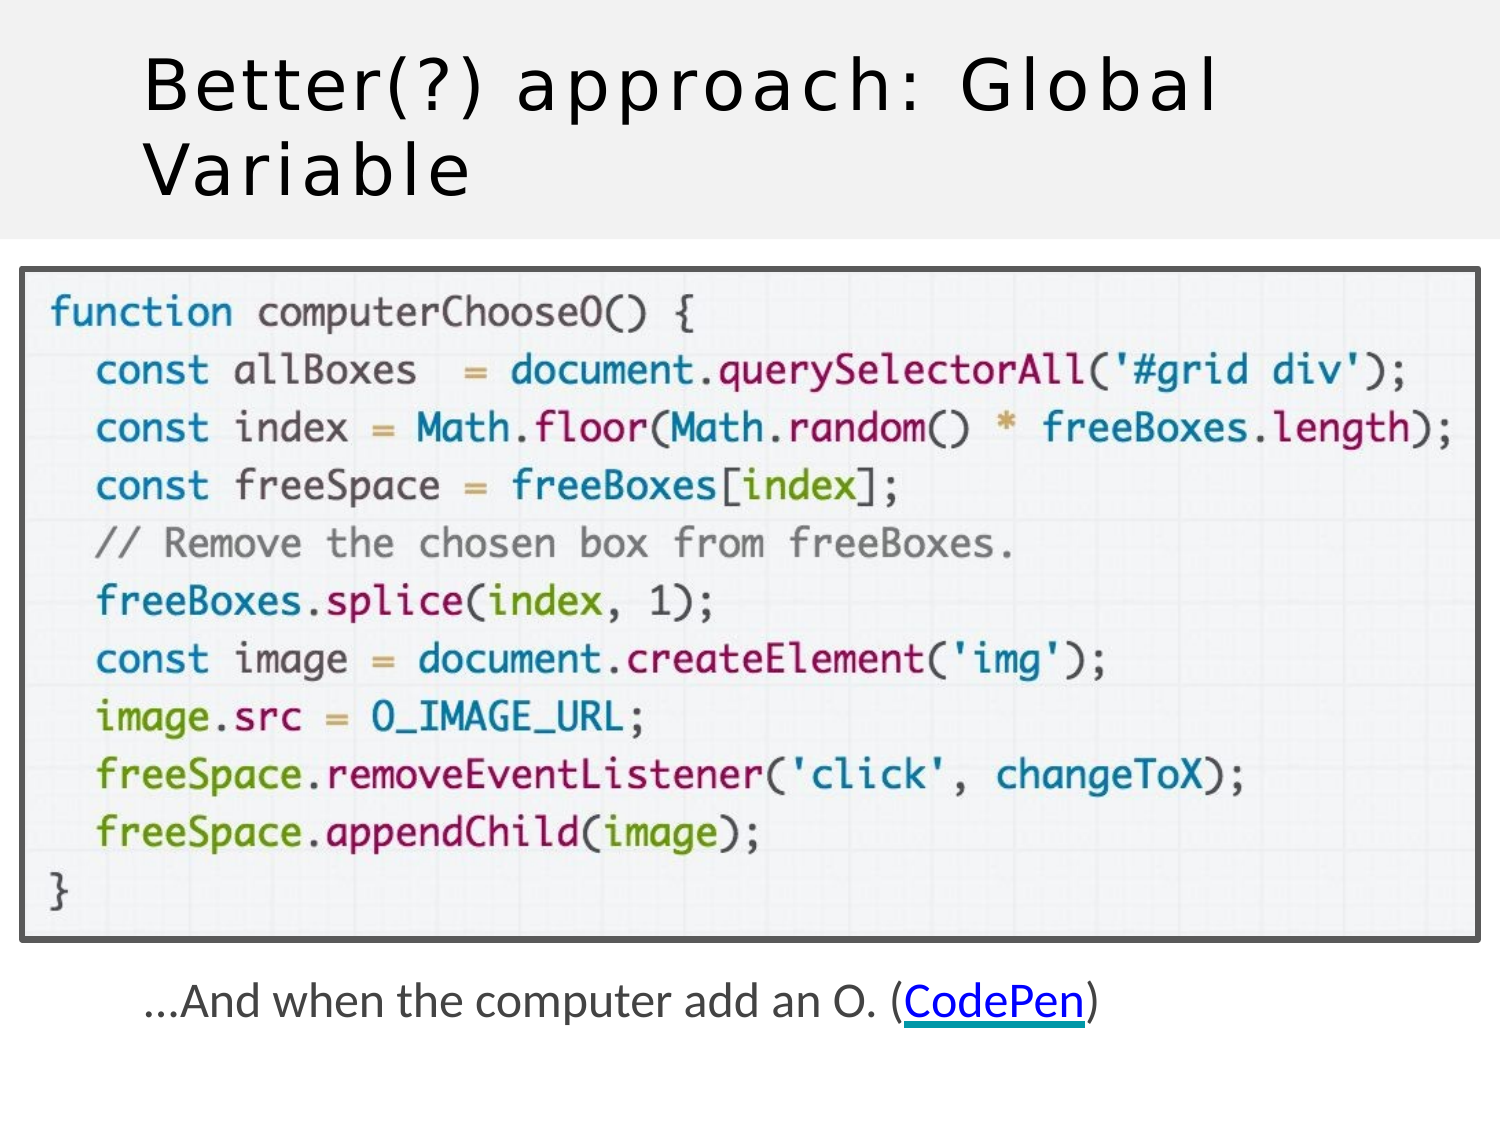

# Better(?) approach: Global Variable

...And when the computer add an O. (CodePen)